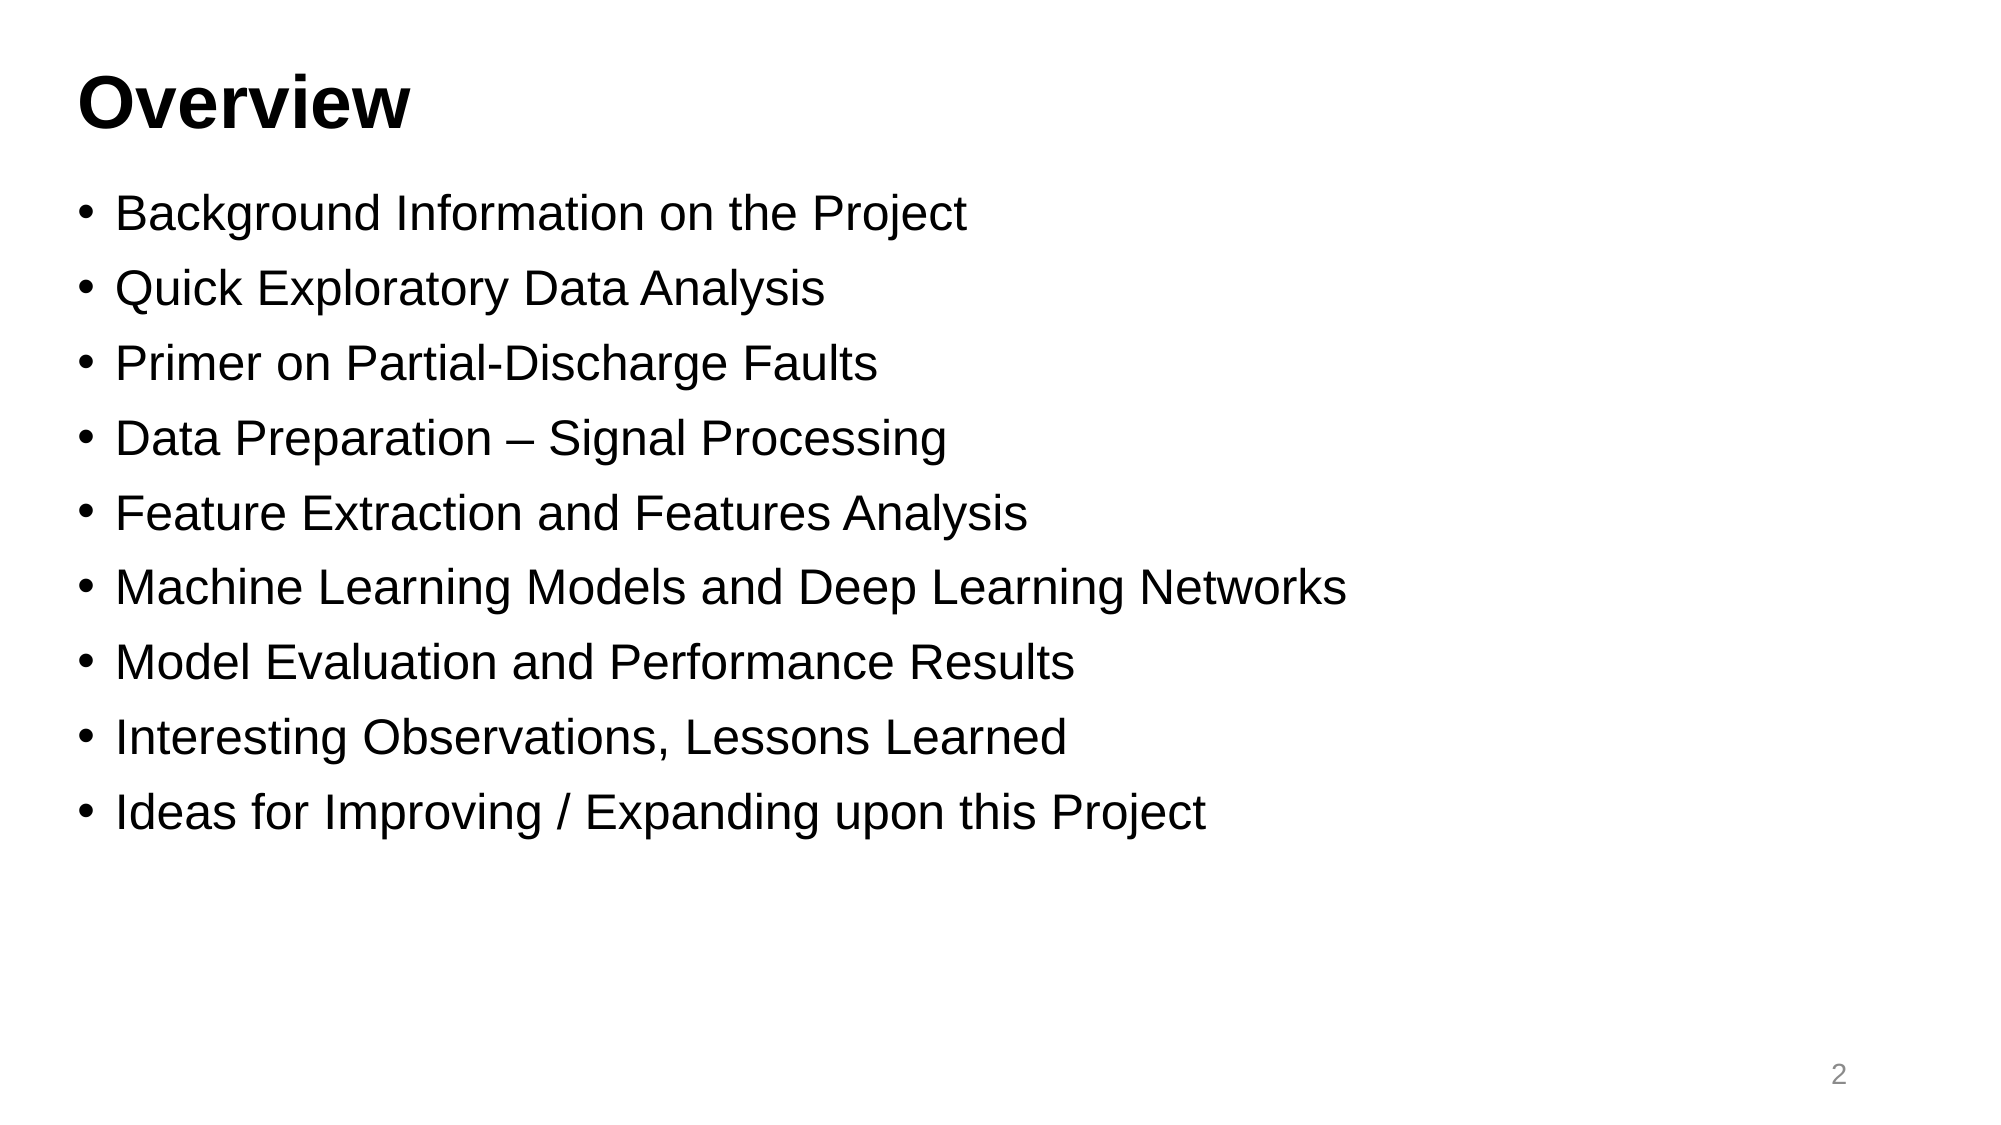

# Overview
Background Information on the Project
Quick Exploratory Data Analysis
Primer on Partial-Discharge Faults
Data Preparation – Signal Processing
Feature Extraction and Features Analysis
Machine Learning Models and Deep Learning Networks
Model Evaluation and Performance Results
Interesting Observations, Lessons Learned
Ideas for Improving / Expanding upon this Project

2